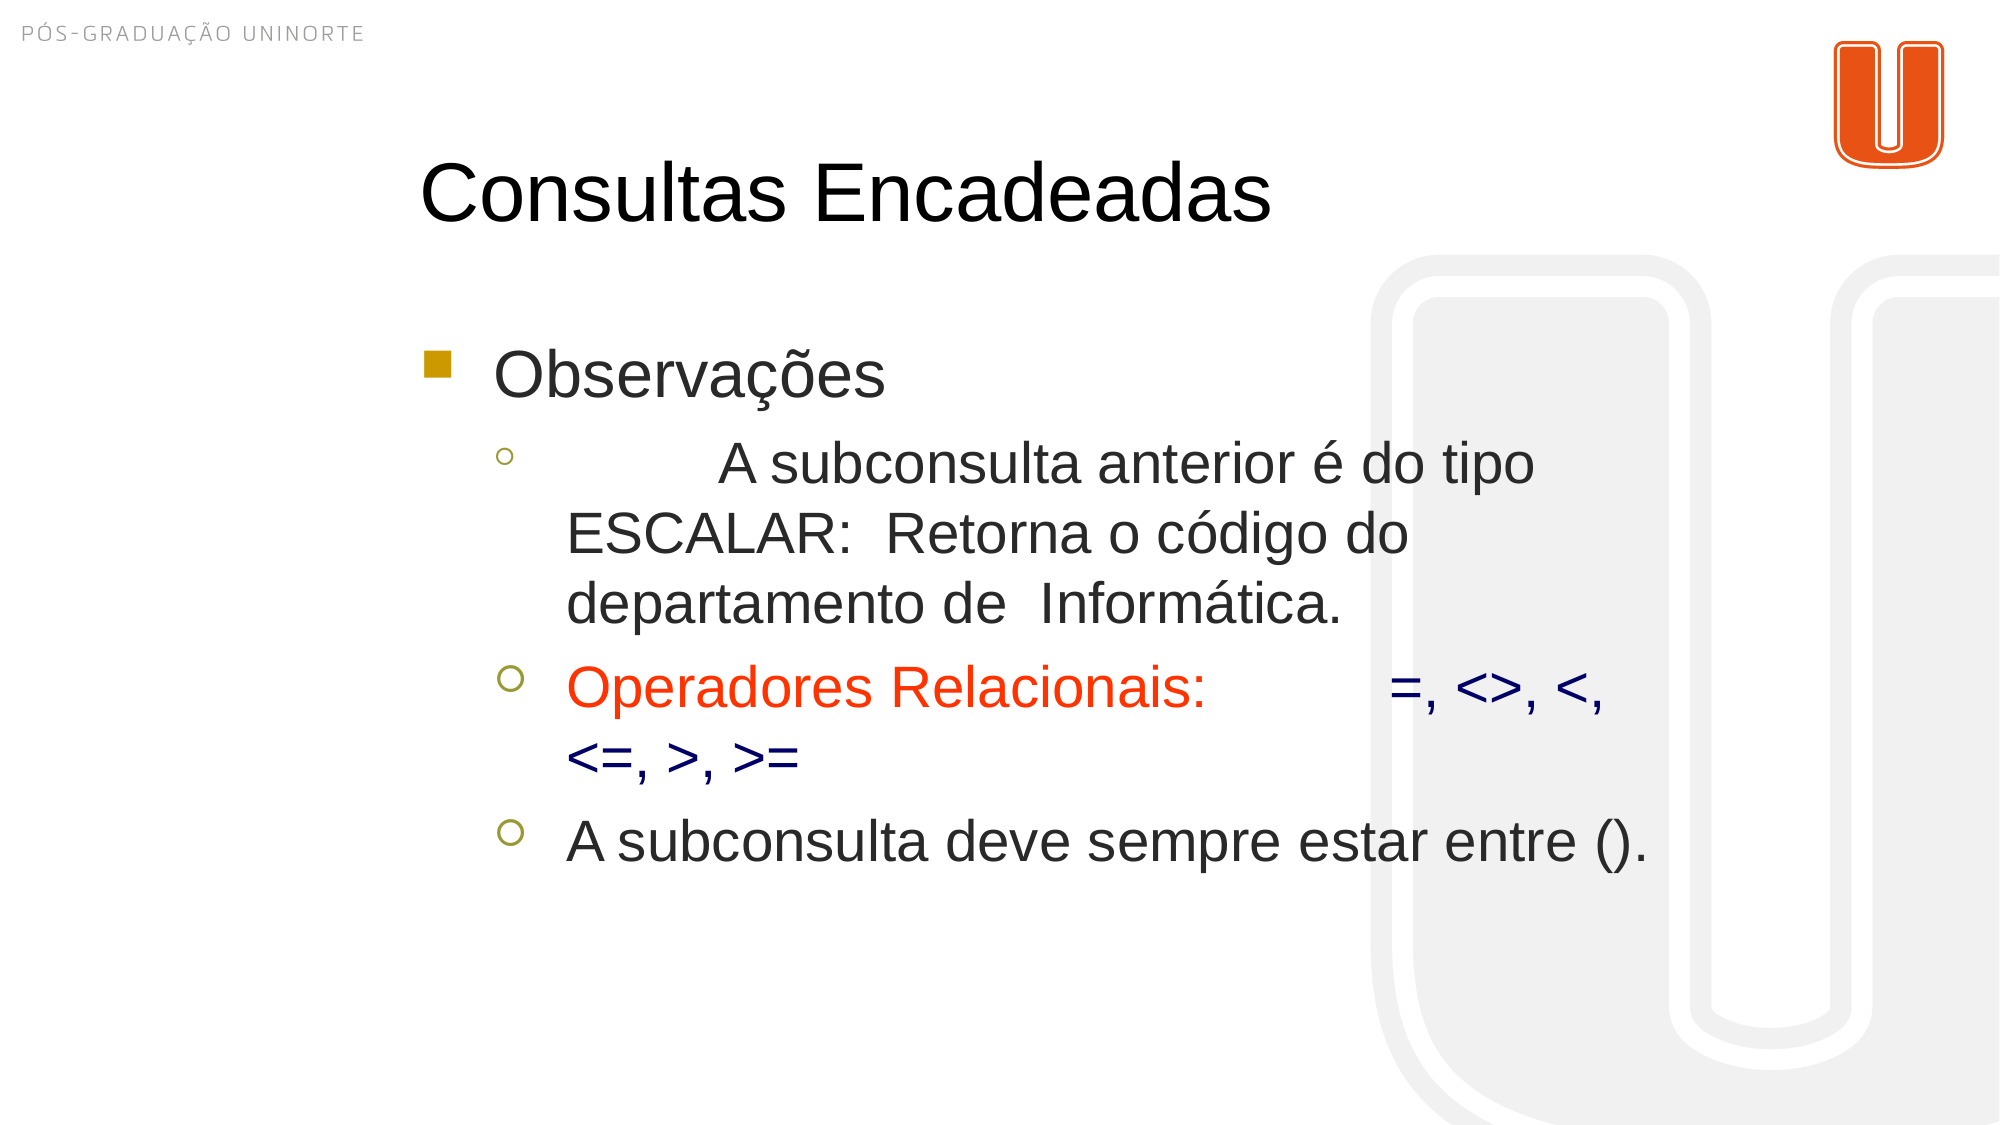

# Consultas Encadeadas
Observações
	A subconsulta anterior é do tipo ESCALAR:  Retorna o código do departamento de  Informática.
Operadores Relacionais:	=, <>, <, <=, >, >=
A subconsulta deve sempre estar entre ().